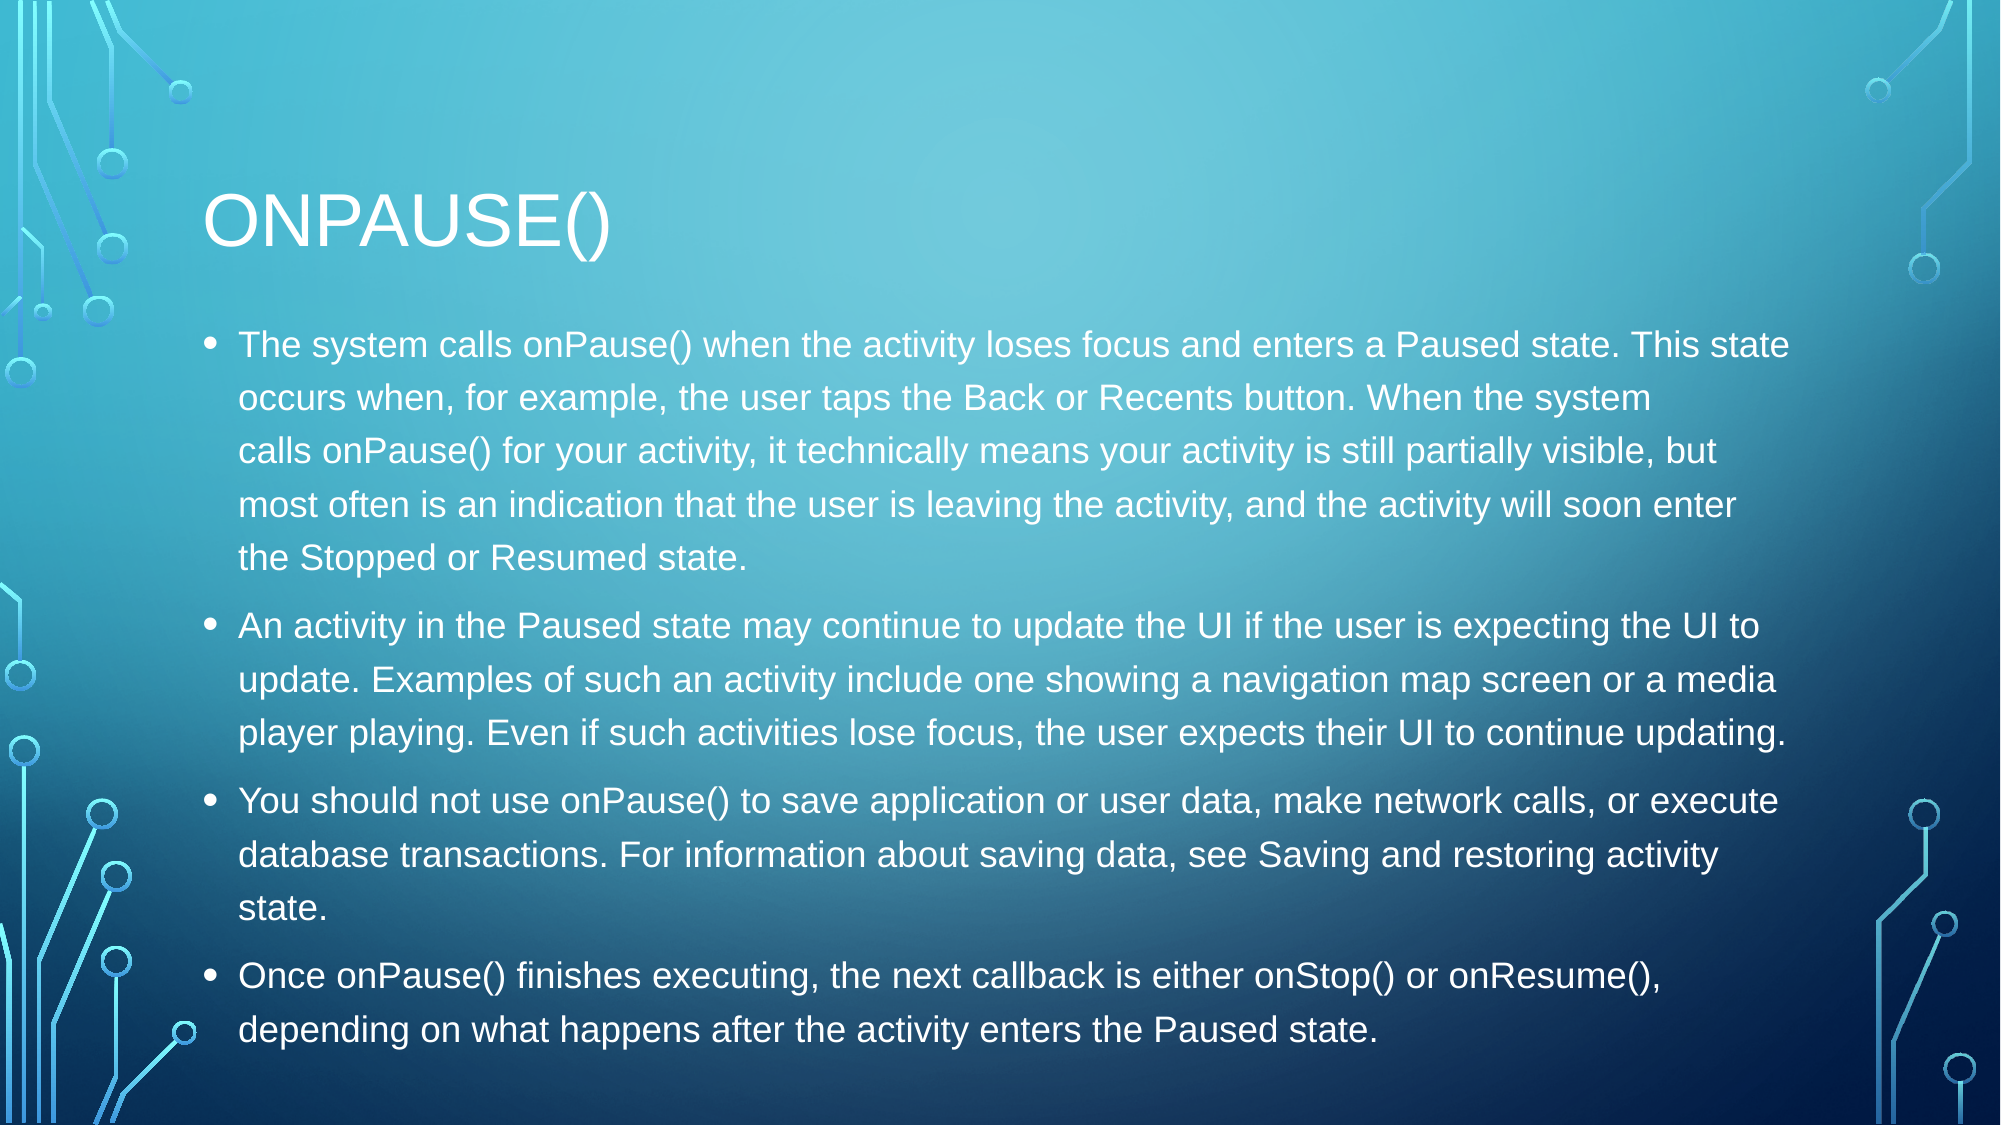

# onPause()
The system calls onPause() when the activity loses focus and enters a Paused state. This state occurs when, for example, the user taps the Back or Recents button. When the system calls onPause() for your activity, it technically means your activity is still partially visible, but most often is an indication that the user is leaving the activity, and the activity will soon enter the Stopped or Resumed state.
An activity in the Paused state may continue to update the UI if the user is expecting the UI to update. Examples of such an activity include one showing a navigation map screen or a media player playing. Even if such activities lose focus, the user expects their UI to continue updating.
You should not use onPause() to save application or user data, make network calls, or execute database transactions. For information about saving data, see Saving and restoring activity state.
Once onPause() finishes executing, the next callback is either onStop() or onResume(), depending on what happens after the activity enters the Paused state.